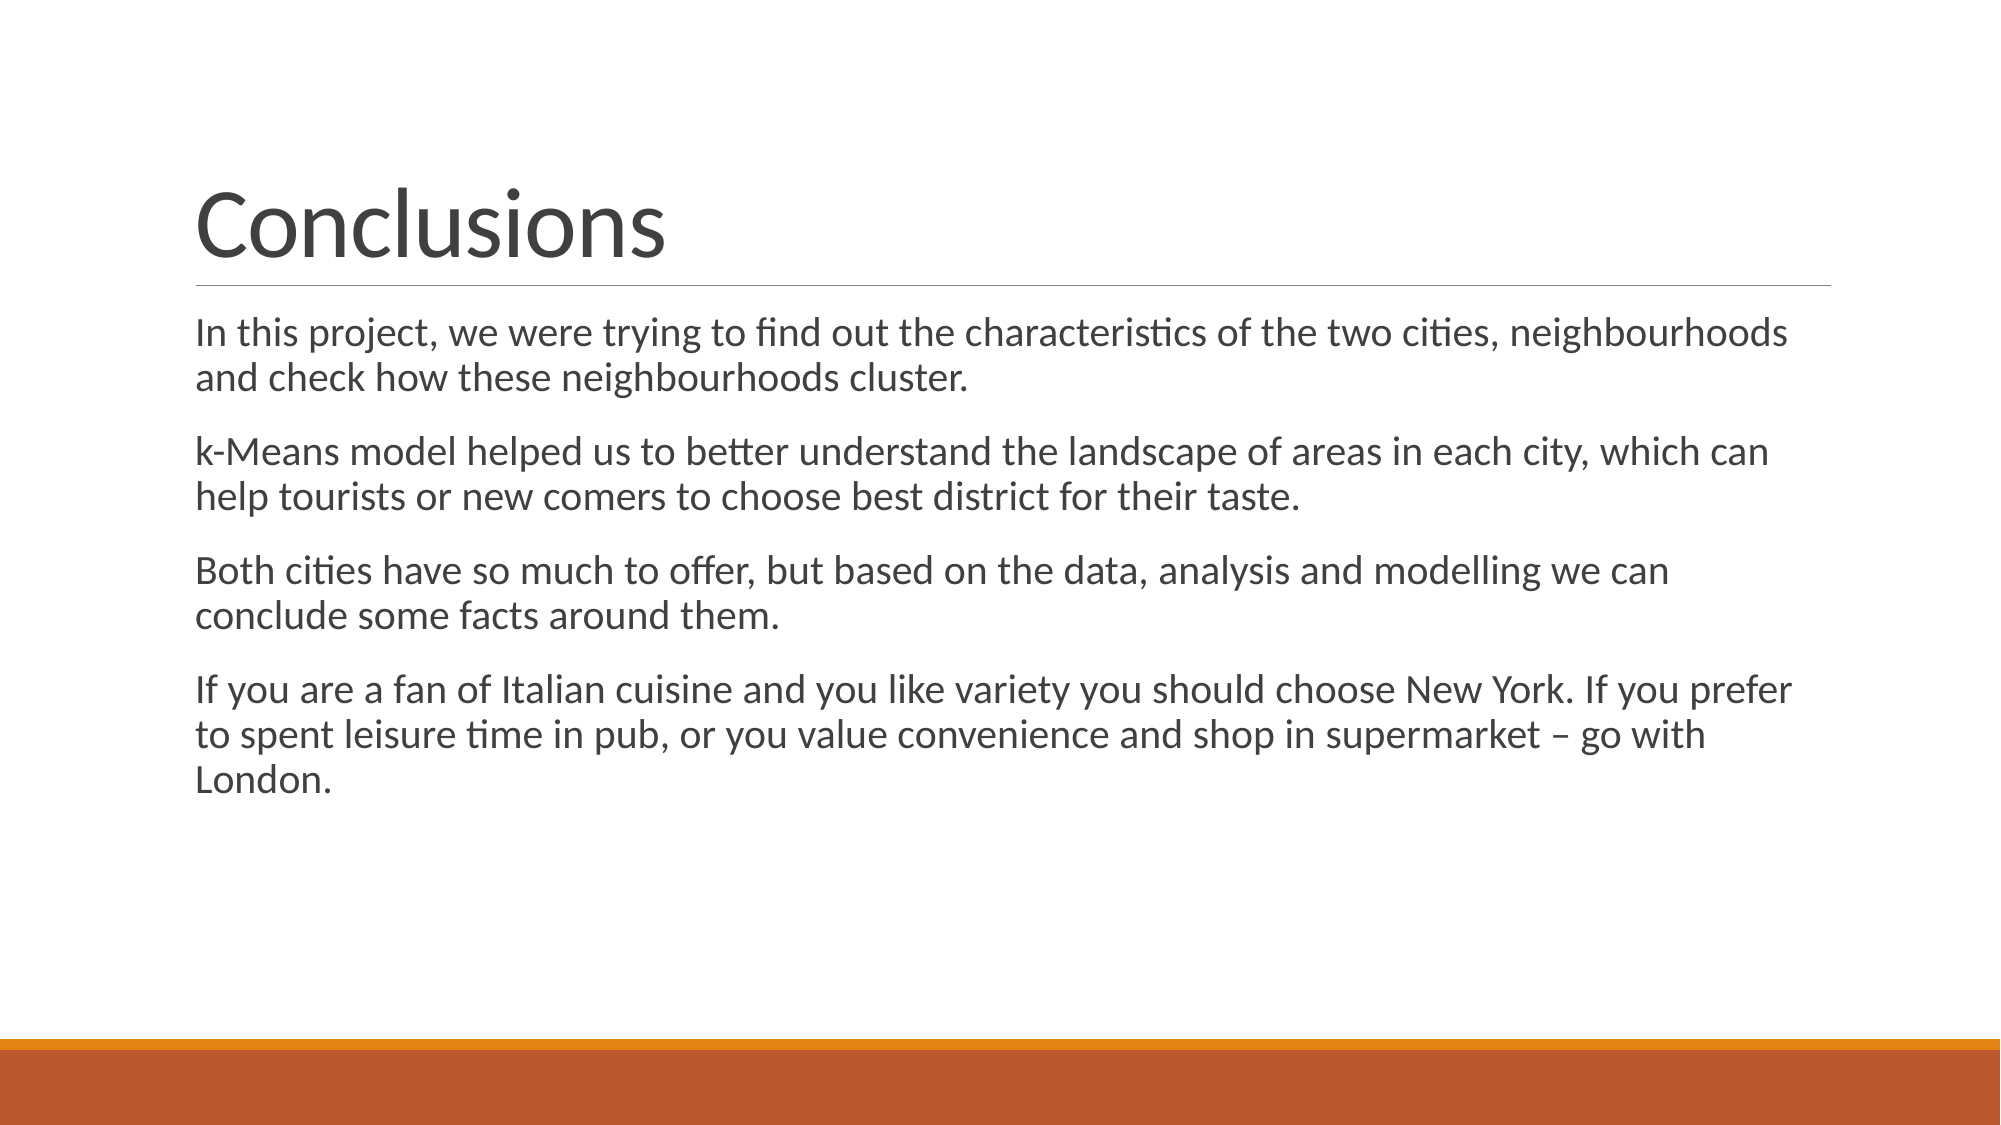

# Conclusions
In this project, we were trying to find out the characteristics of the two cities, neighbourhoods and check how these neighbourhoods cluster.
k-Means model helped us to better understand the landscape of areas in each city, which can help tourists or new comers to choose best district for their taste.
Both cities have so much to offer, but based on the data, analysis and modelling we can conclude some facts around them.
If you are a fan of Italian cuisine and you like variety you should choose New York. If you prefer to spent leisure time in pub, or you value convenience and shop in supermarket – go with London.